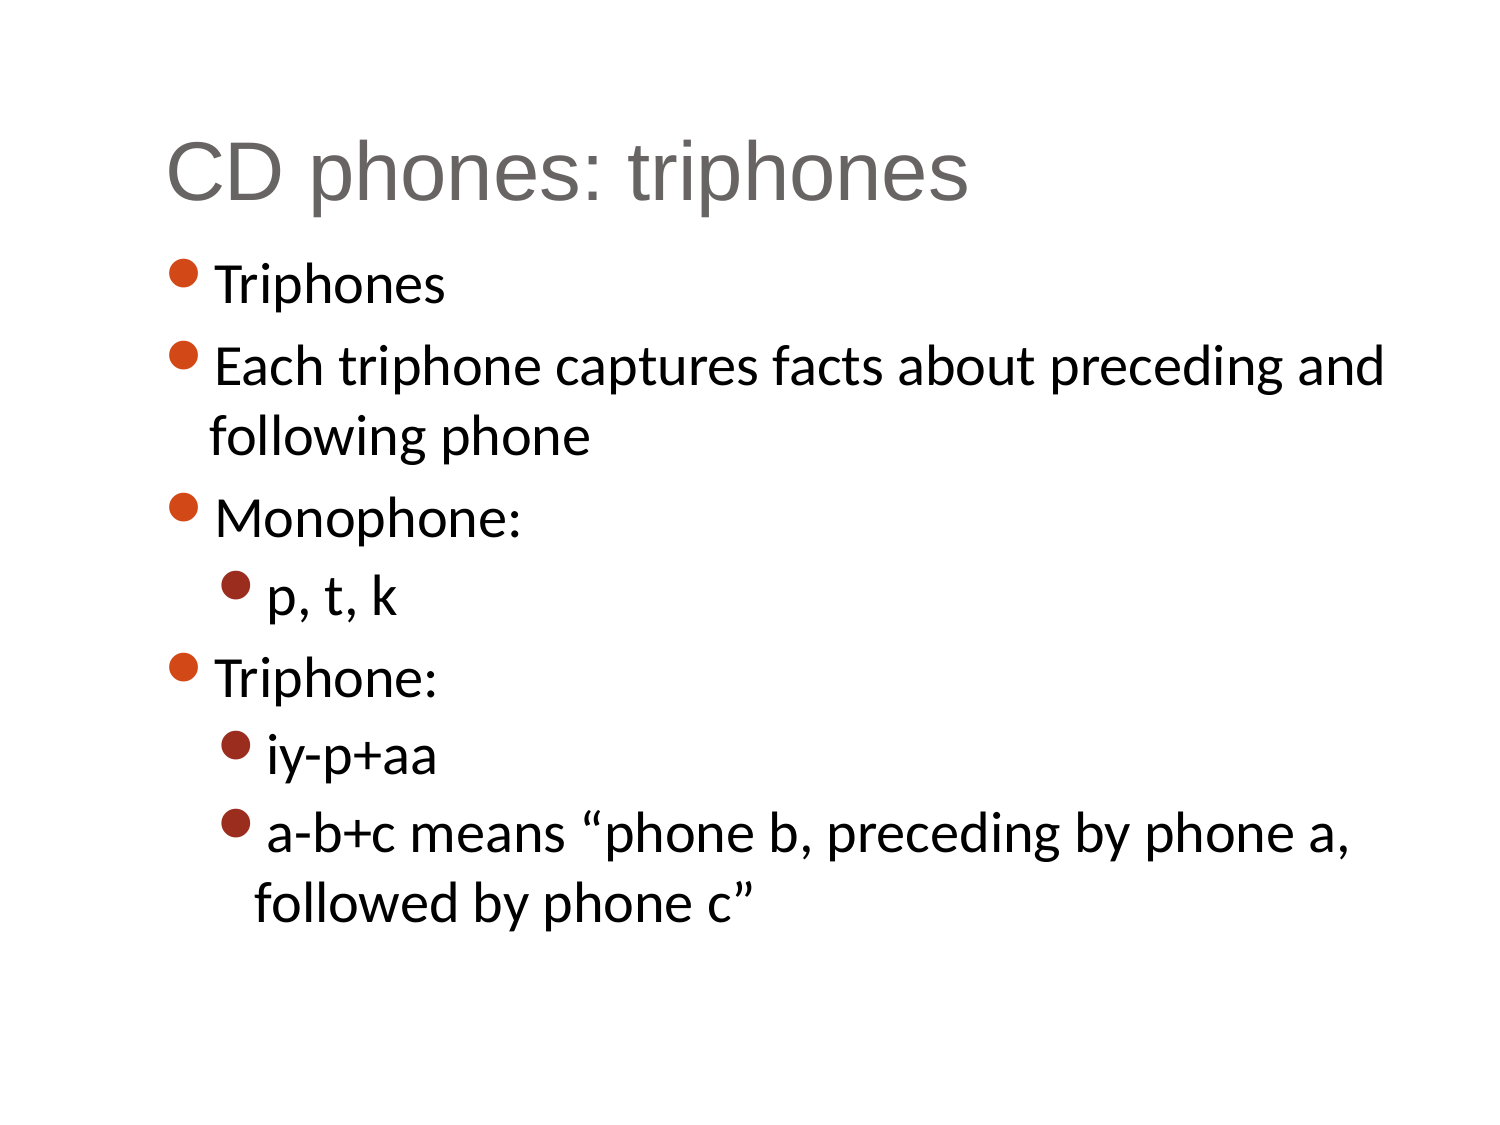

# CD phones: triphones
Triphones
Each triphone captures facts about preceding and following phone
Monophone:
p, t, k
Triphone:
iy-p+aa
a-b+c means “phone b, preceding by phone a, followed by phone c”